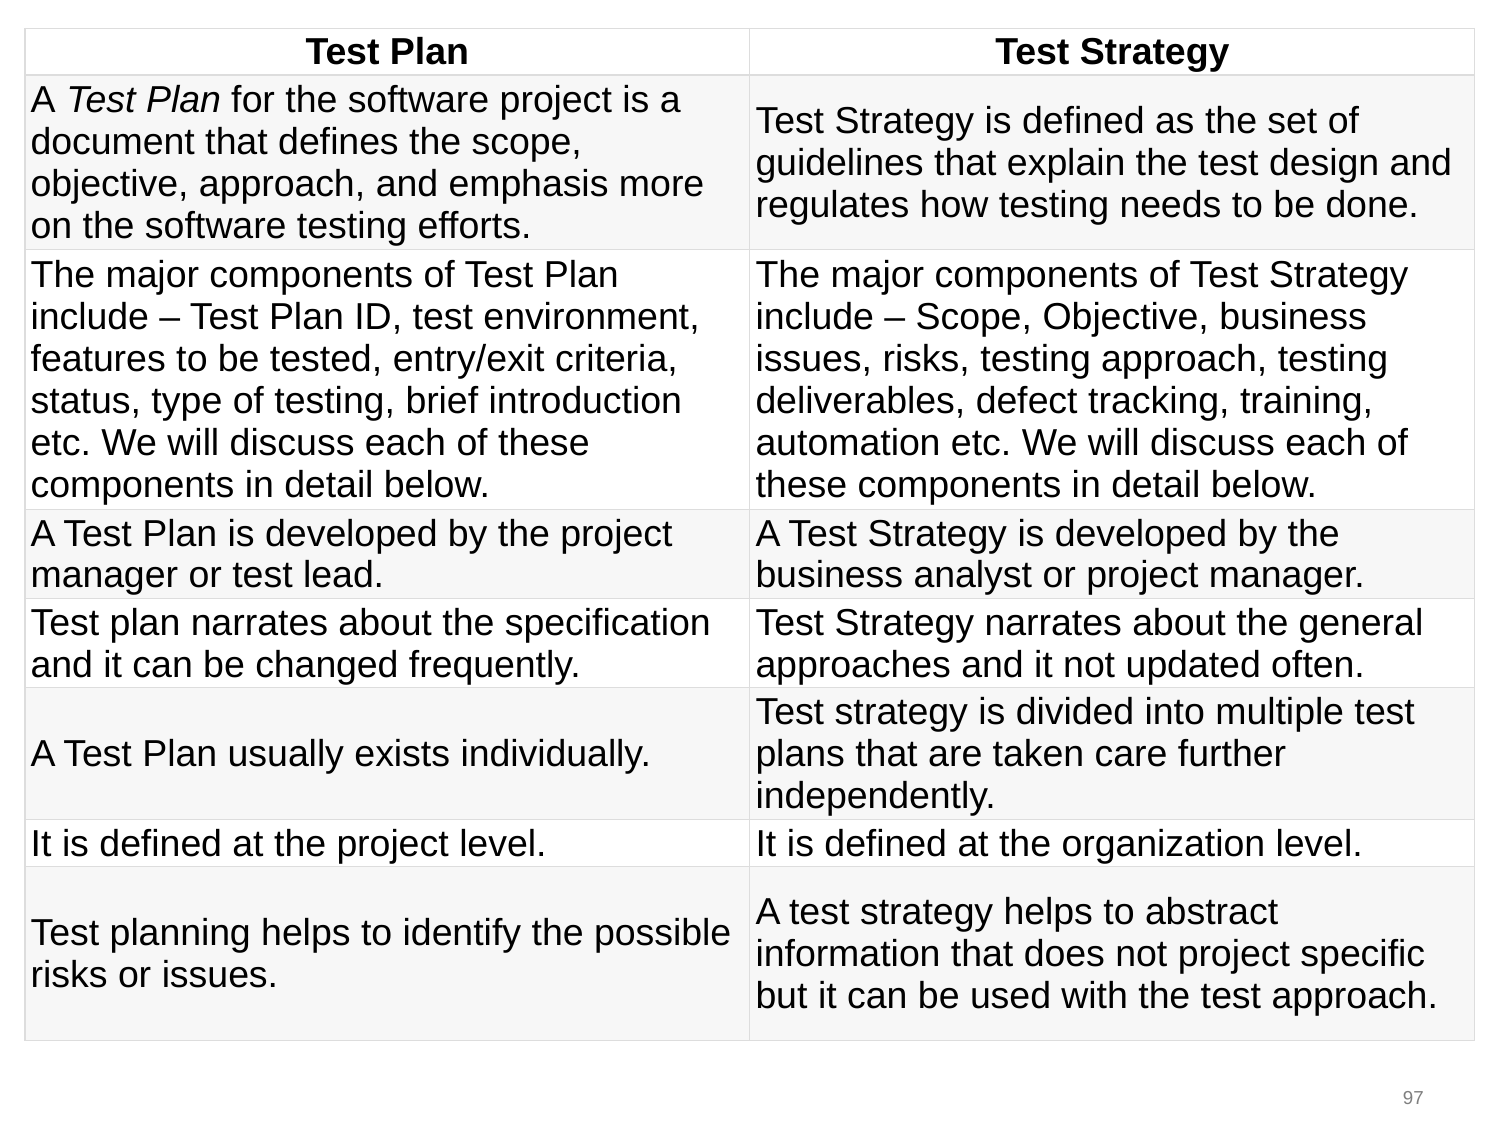

| Test Plan | Test Strategy |
| --- | --- |
| A Test Plan for the software project is a document that defines the scope, objective, approach, and emphasis more on the software testing efforts. | Test Strategy is defined as the set of guidelines that explain the test design and regulates how testing needs to be done. |
| The major components of Test Plan include – Test Plan ID, test environment, features to be tested, entry/exit criteria, status, type of testing, brief introduction etc. We will discuss each of these components in detail below. | The major components of Test Strategy include – Scope, Objective, business issues, risks, testing approach, testing deliverables, defect tracking, training, automation etc. We will discuss each of these components in detail below. |
| A Test Plan is developed by the project manager or test lead. | A Test Strategy is developed by the business analyst or project manager. |
| Test plan narrates about the specification and it can be changed frequently. | Test Strategy narrates about the general approaches and it not updated often. |
| A Test Plan usually exists individually. | Test strategy is divided into multiple test plans that are taken care further independently. |
| It is defined at the project level. | It is defined at the organization level. |
| Test planning helps to identify the possible risks or issues. | A test strategy helps to abstract information that does not project specific but it can be used with the test approach. |